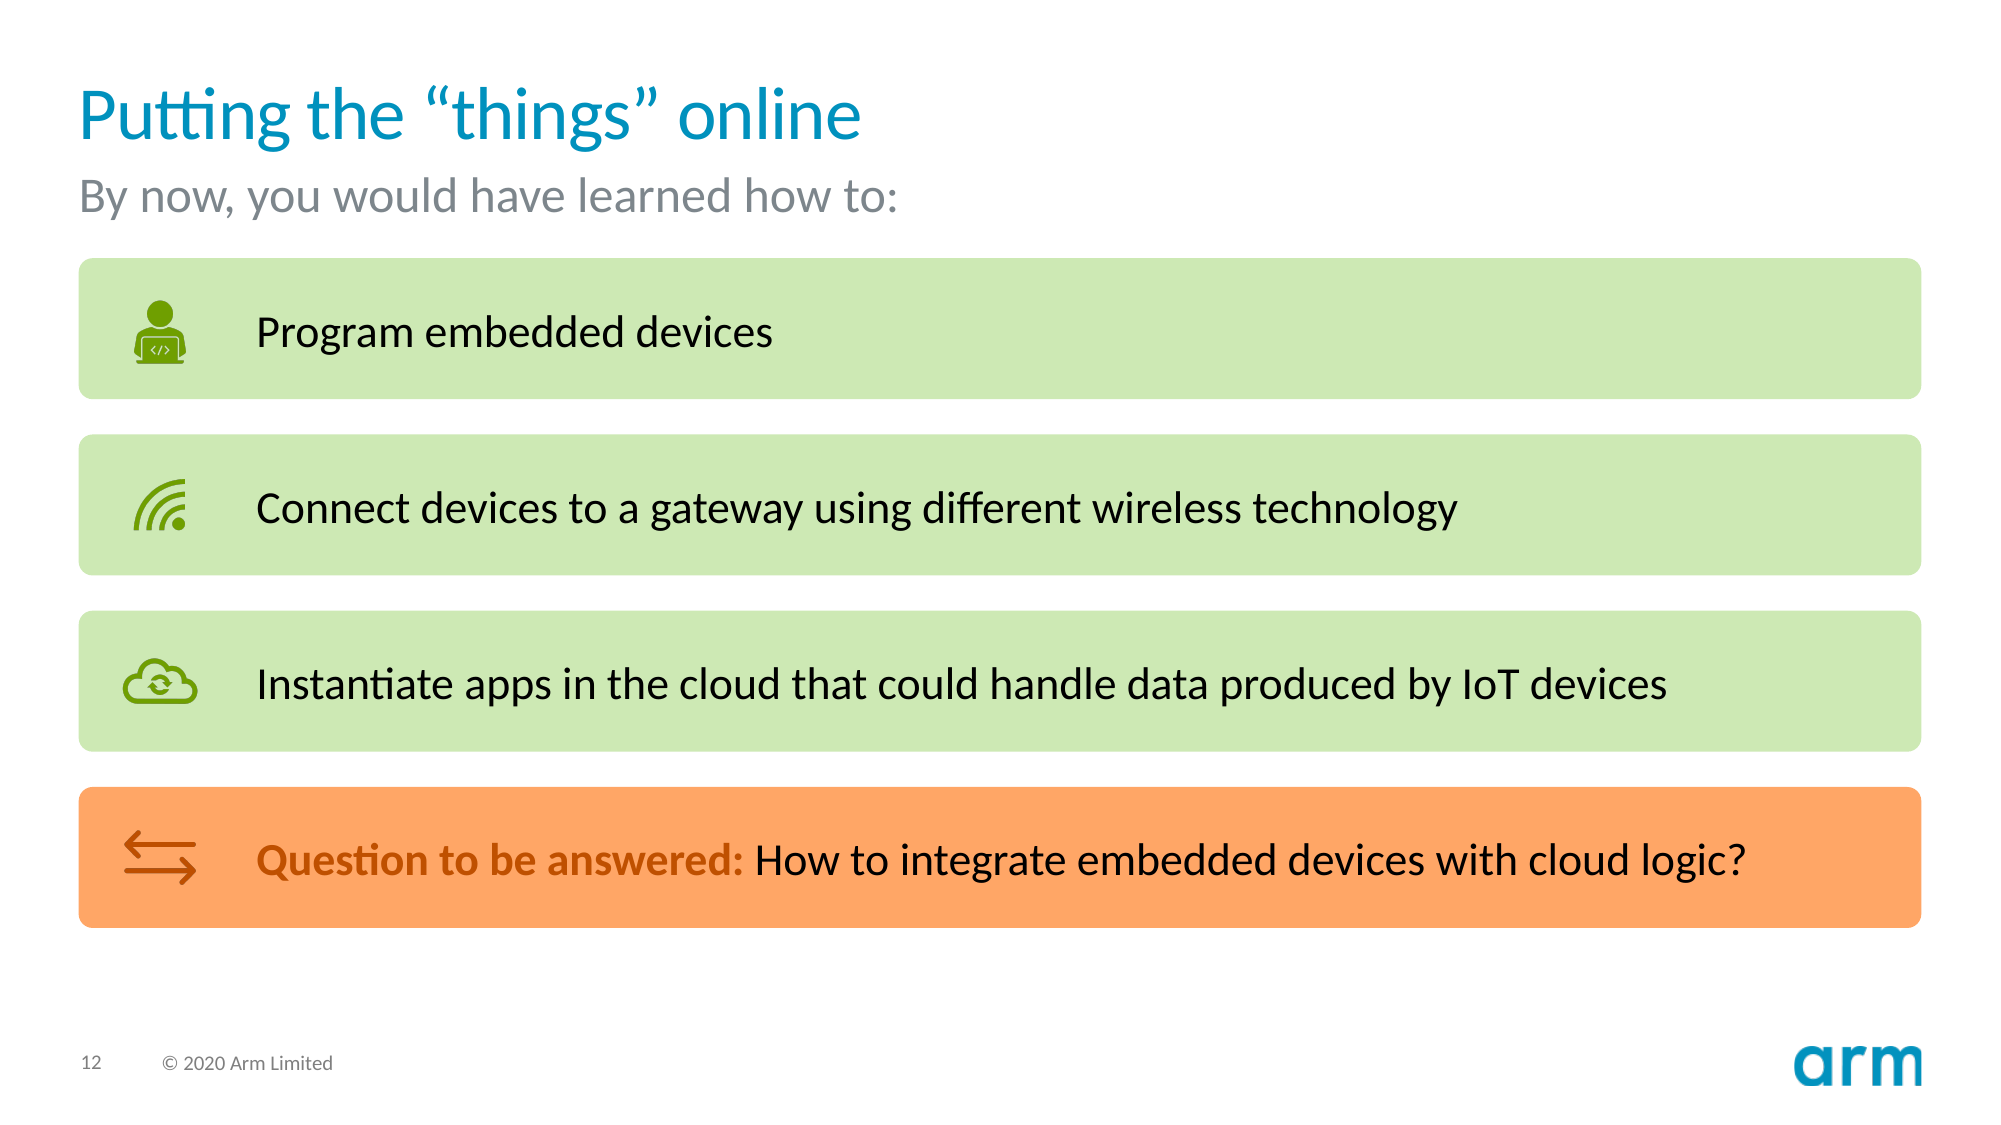

# Putting the “things” online
By now, you would have learned how to:

Program embedded devices
Connect devices to a gateway using different wireless technology
Instantiate apps in the cloud that could handle data produced by IoT devices
Question to be answered: How to integrate embedded devices with cloud logic?